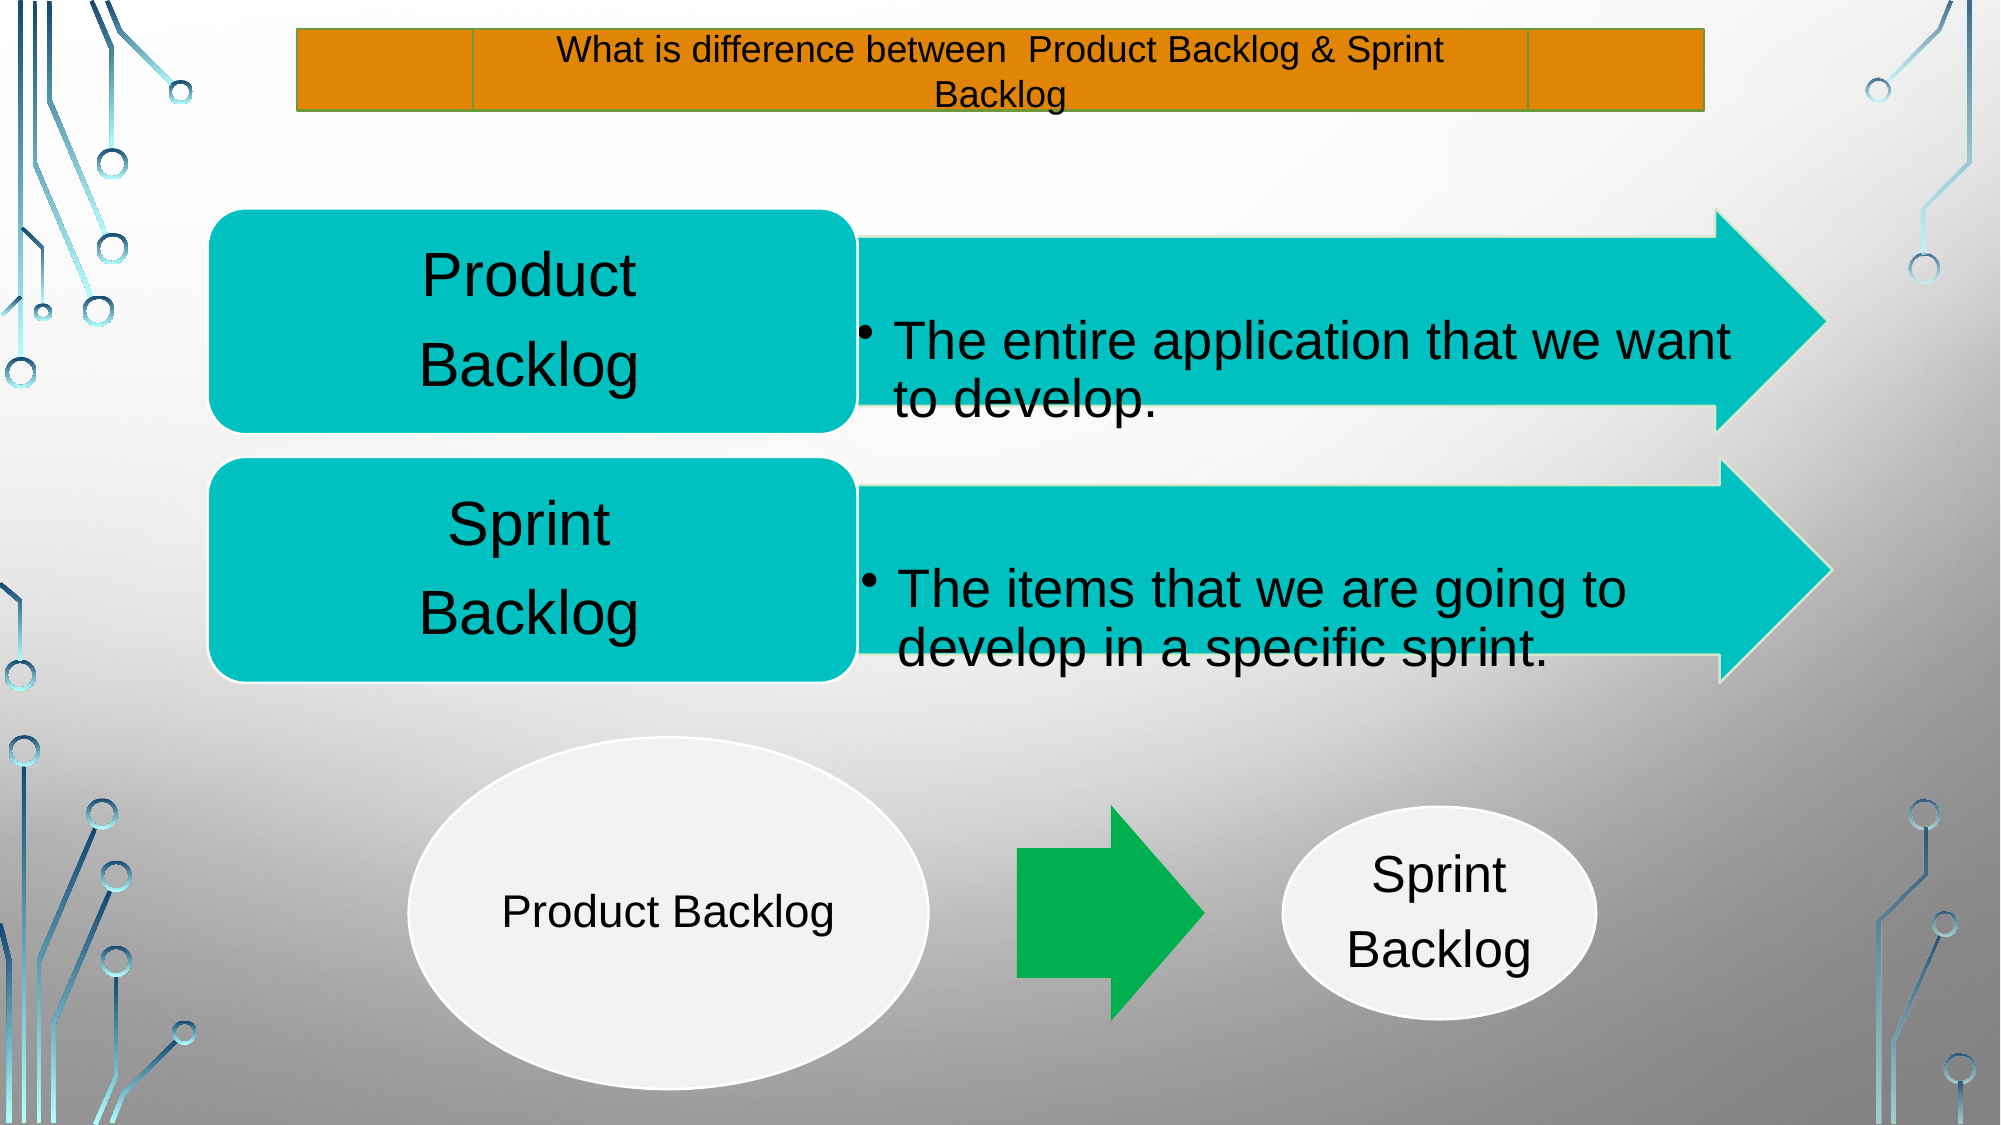

What is difference between  Product Backlog & Sprint Backlog

The entire application that we want to develop.

Product
Backlog

The items that we are going to develop in a speciﬁc sprint.
Sprint
Backlog
Product Backlog

Sprint
Backlog